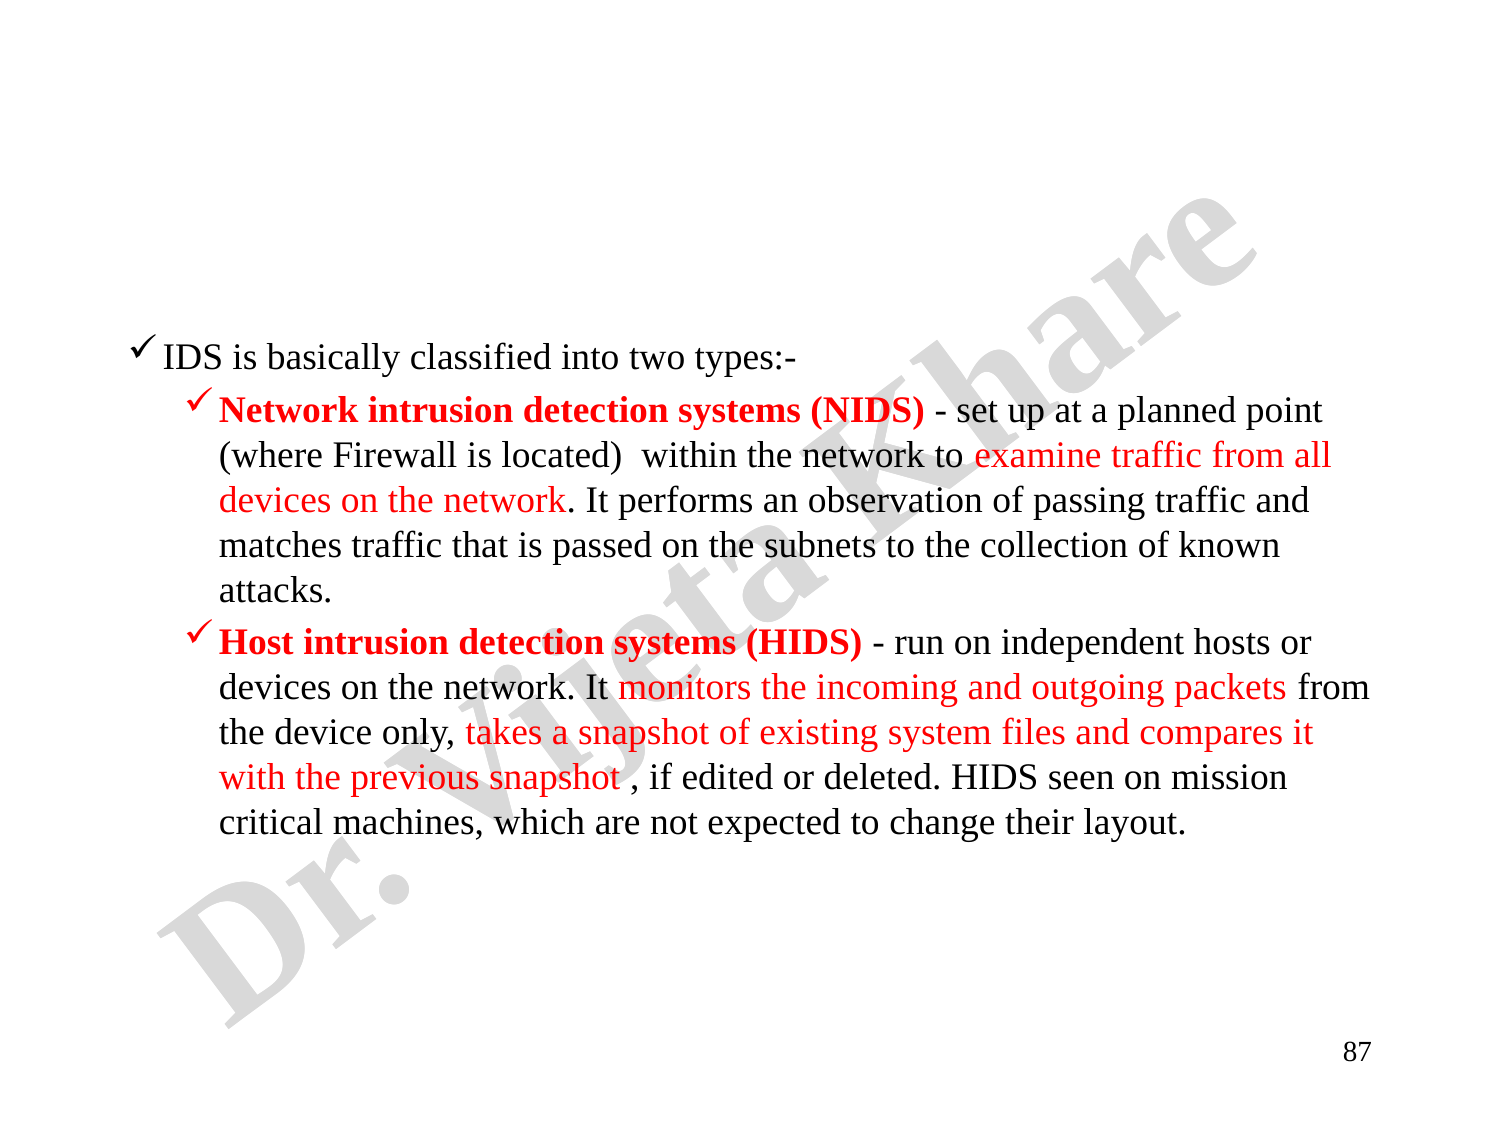

#
IDS is basically classified into two types:-
Network intrusion detection systems (NIDS) - set up at a planned point (where Firewall is located)  within the network to examine traffic from all devices on the network. It performs an observation of passing traffic and matches traffic that is passed on the subnets to the collection of known attacks.
Host intrusion detection systems (HIDS) - run on independent hosts or devices on the network. It monitors the incoming and outgoing packets from the device only, takes a snapshot of existing system files and compares it with the previous snapshot , if edited or deleted. HIDS seen on mission critical machines, which are not expected to change their layout.

87